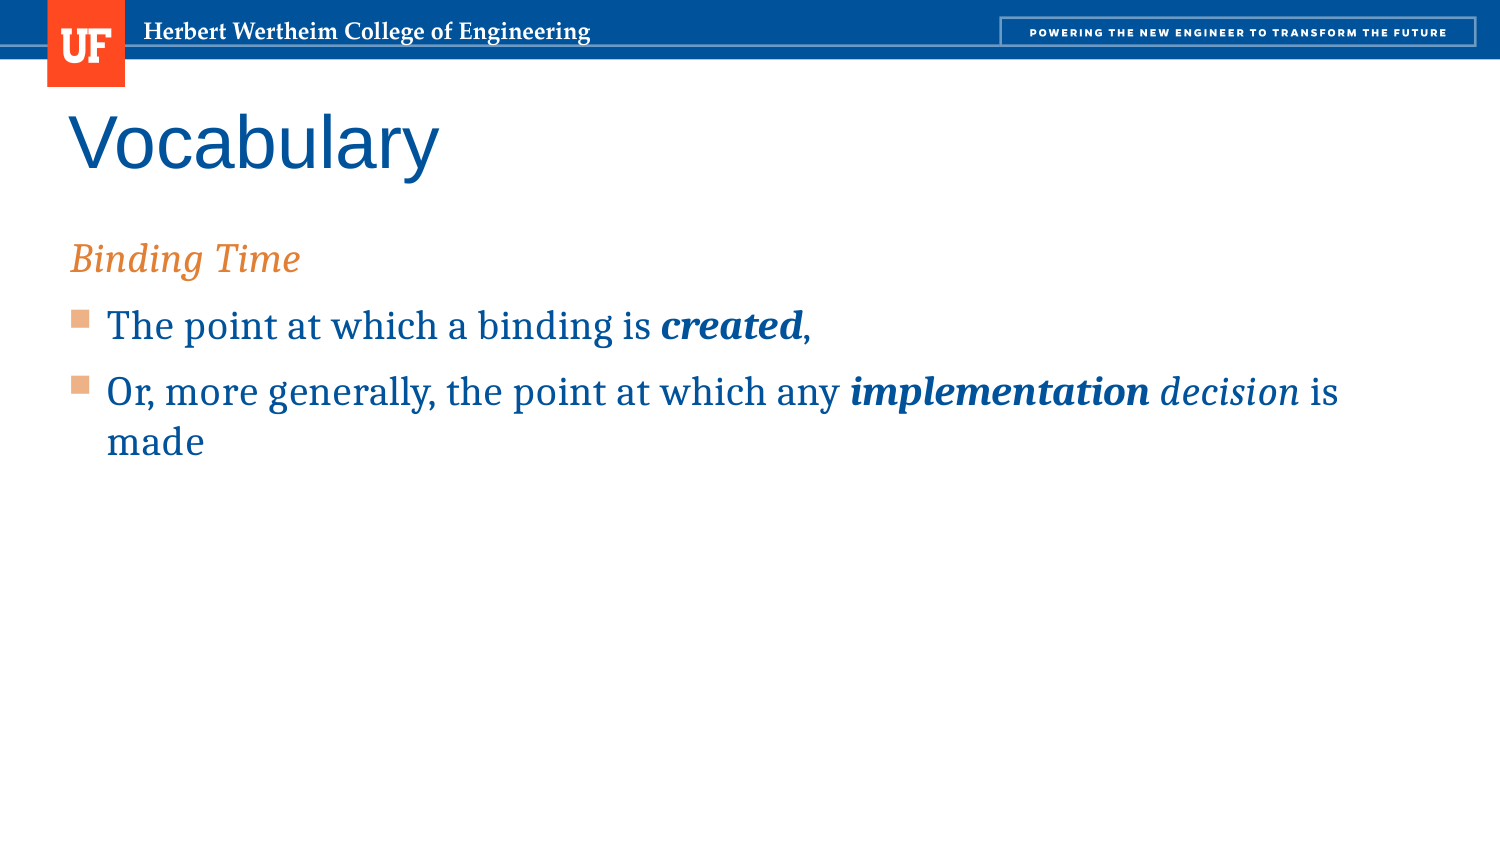

# Vocabulary
Binding Time
The point at which a binding is created,
Or, more generally, the point at which any implementation decision is made